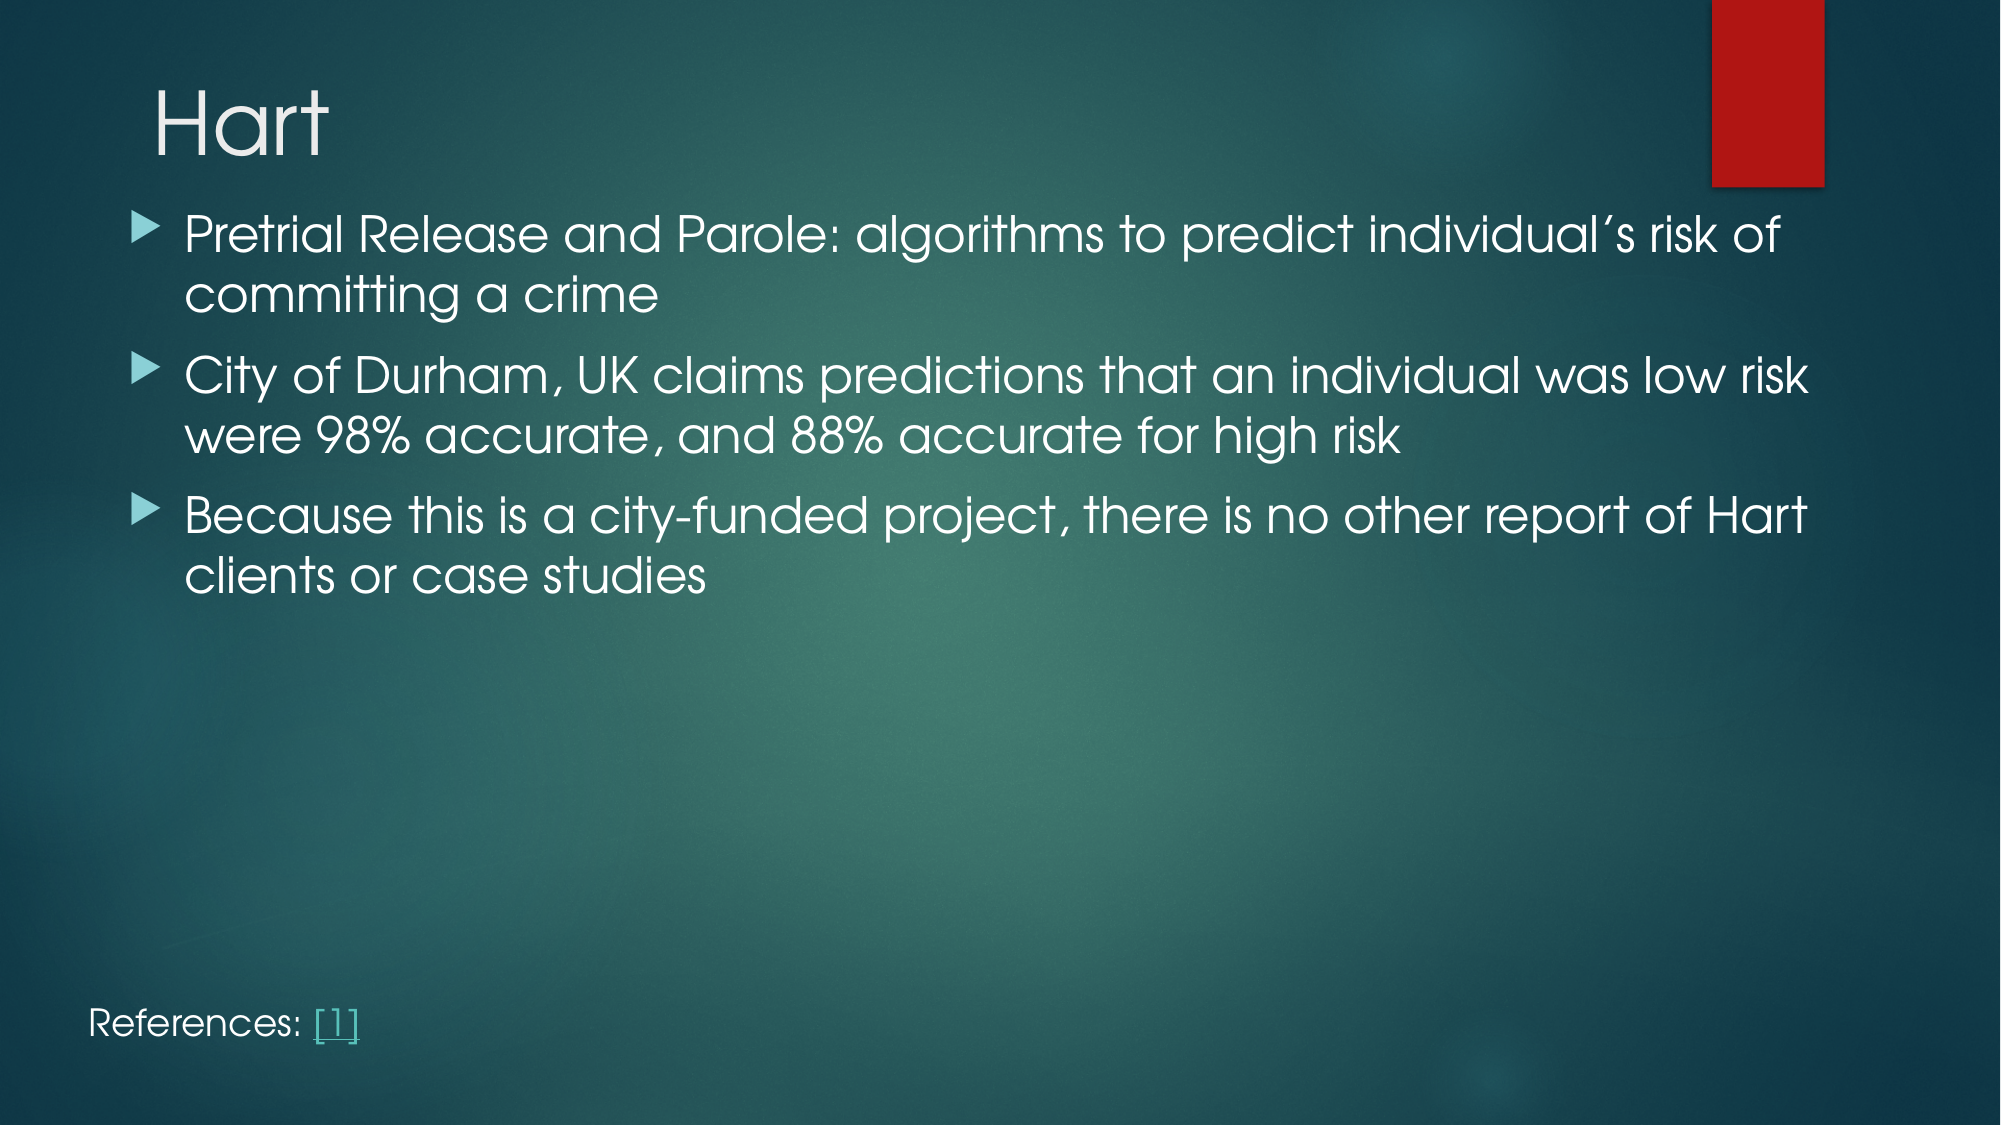

# Hart
Pretrial Release and Parole: algorithms to predict individual’s risk of committing a crime
City of Durham, UK claims predictions that an individual was low risk were 98% accurate, and 88% accurate for high risk
Because this is a city-funded project, there is no other report of Hart clients or case studies
References: [1]